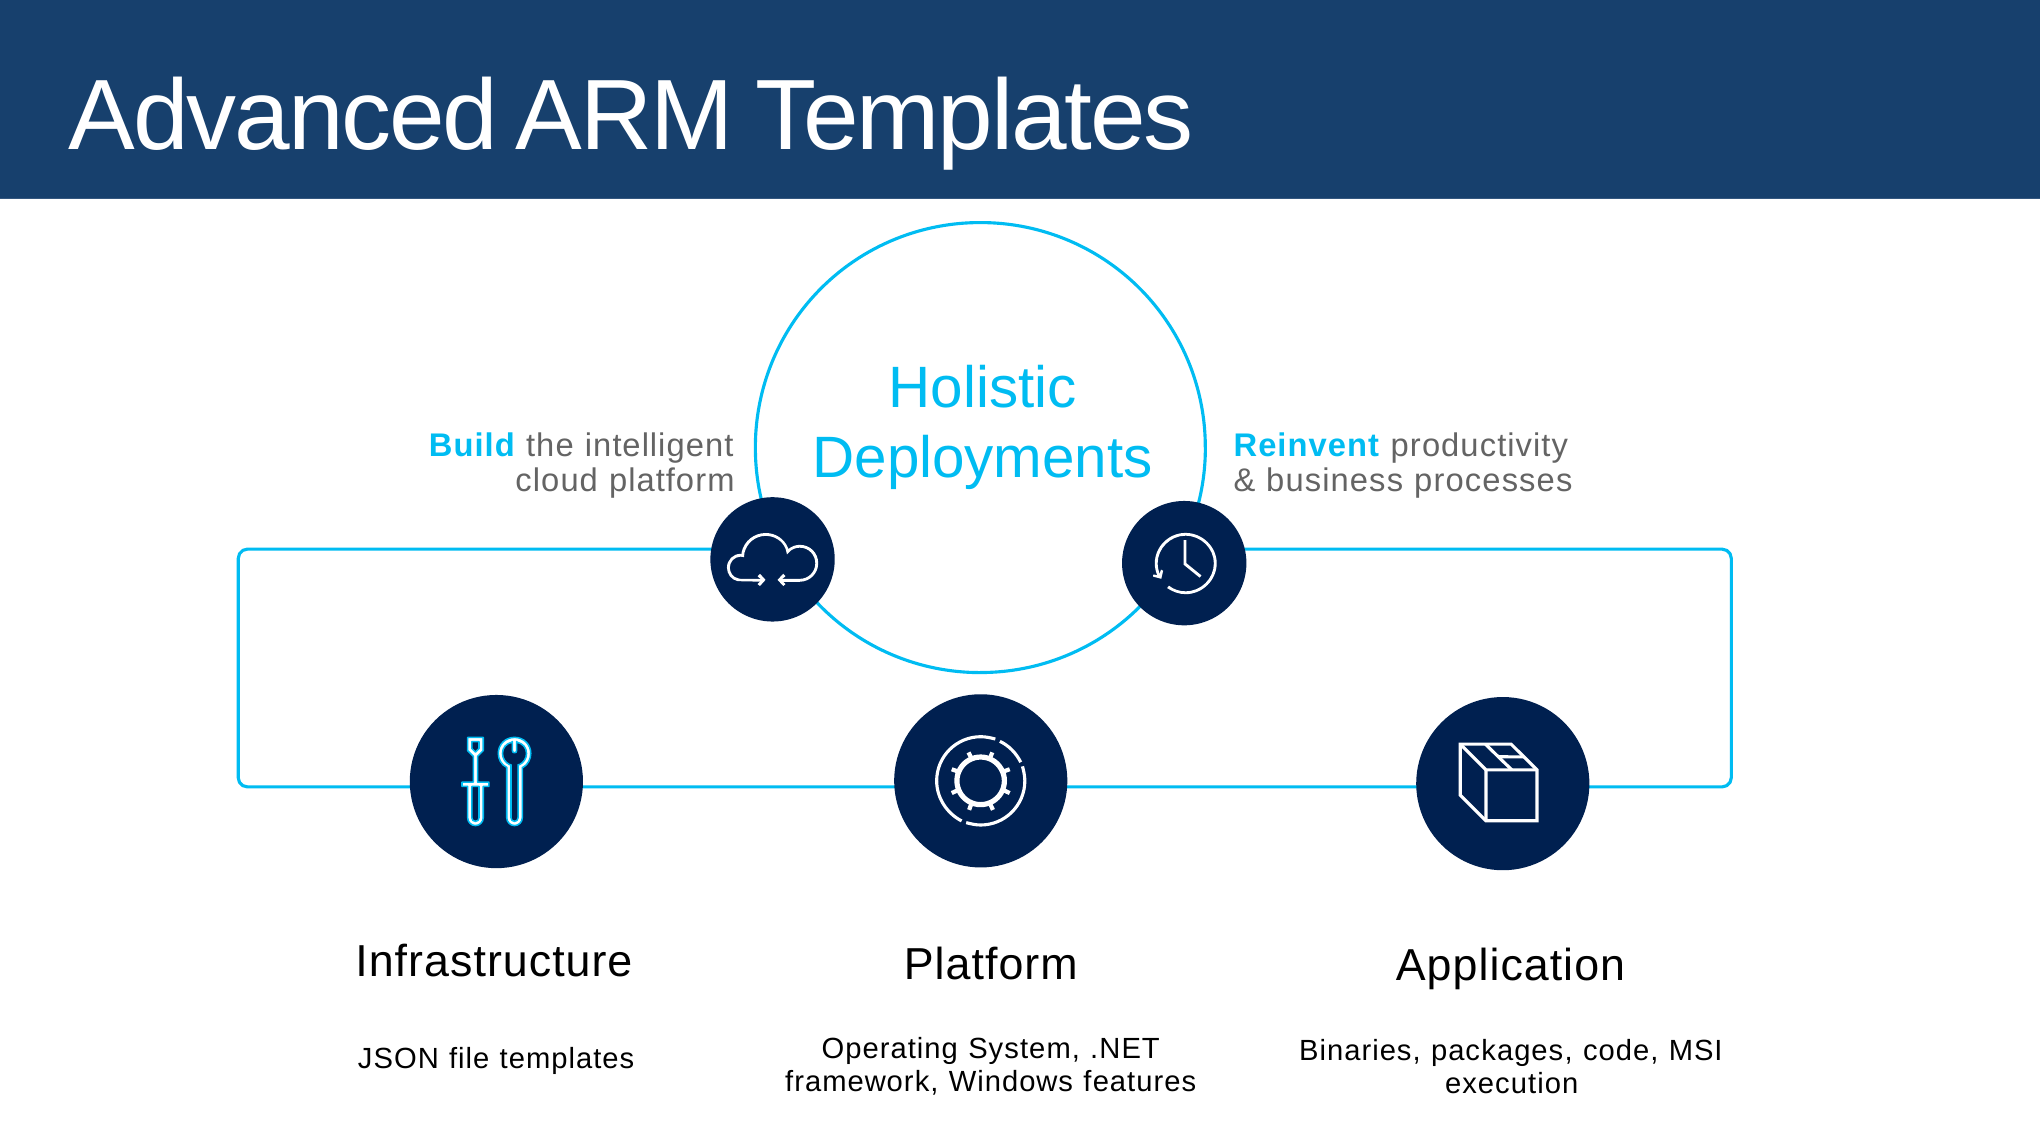

# Advanced ARM Templates

Holistic Deployments
Reinvent productivity
& business processes
Build the intelligent
cloud platform

Infrastructure
Platform
Application
Operating System, .NET framework, Windows features
Binaries, packages, code, MSI execution
JSON file templates